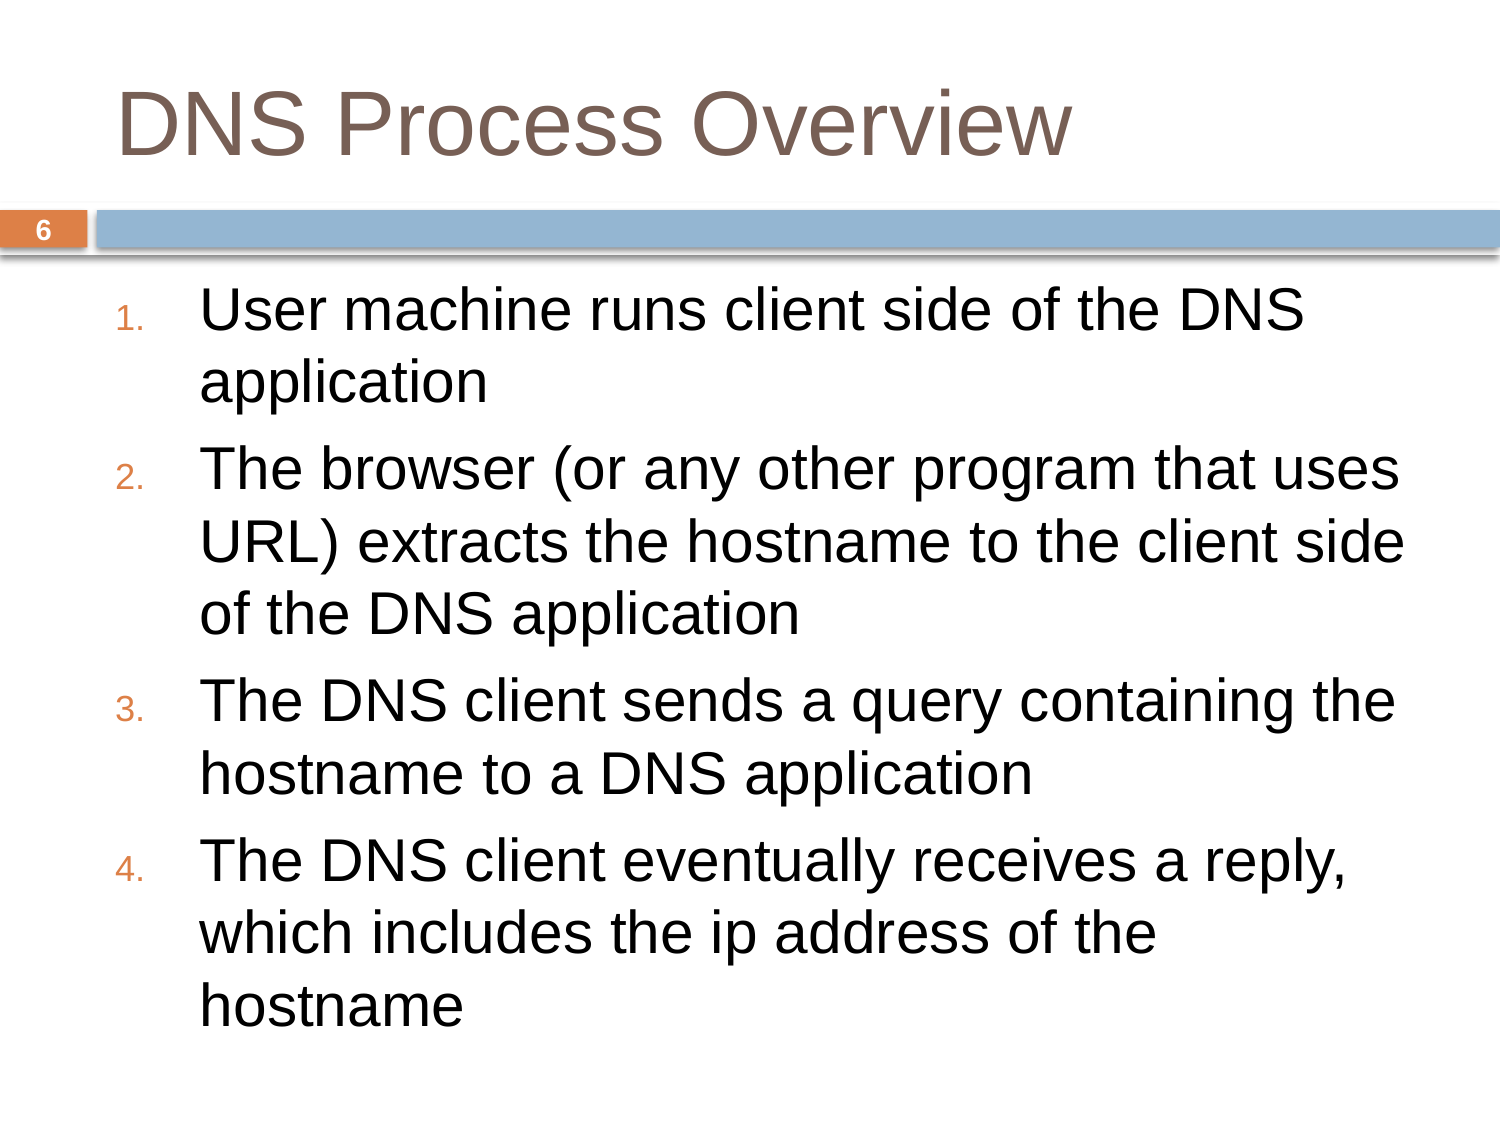

# DNS Process Overview
6
User machine runs client side of the DNS application
The browser (or any other program that uses URL) extracts the hostname to the client side of the DNS application
The DNS client sends a query containing the hostname to a DNS application
The DNS client eventually receives a reply, which includes the ip address of the hostname